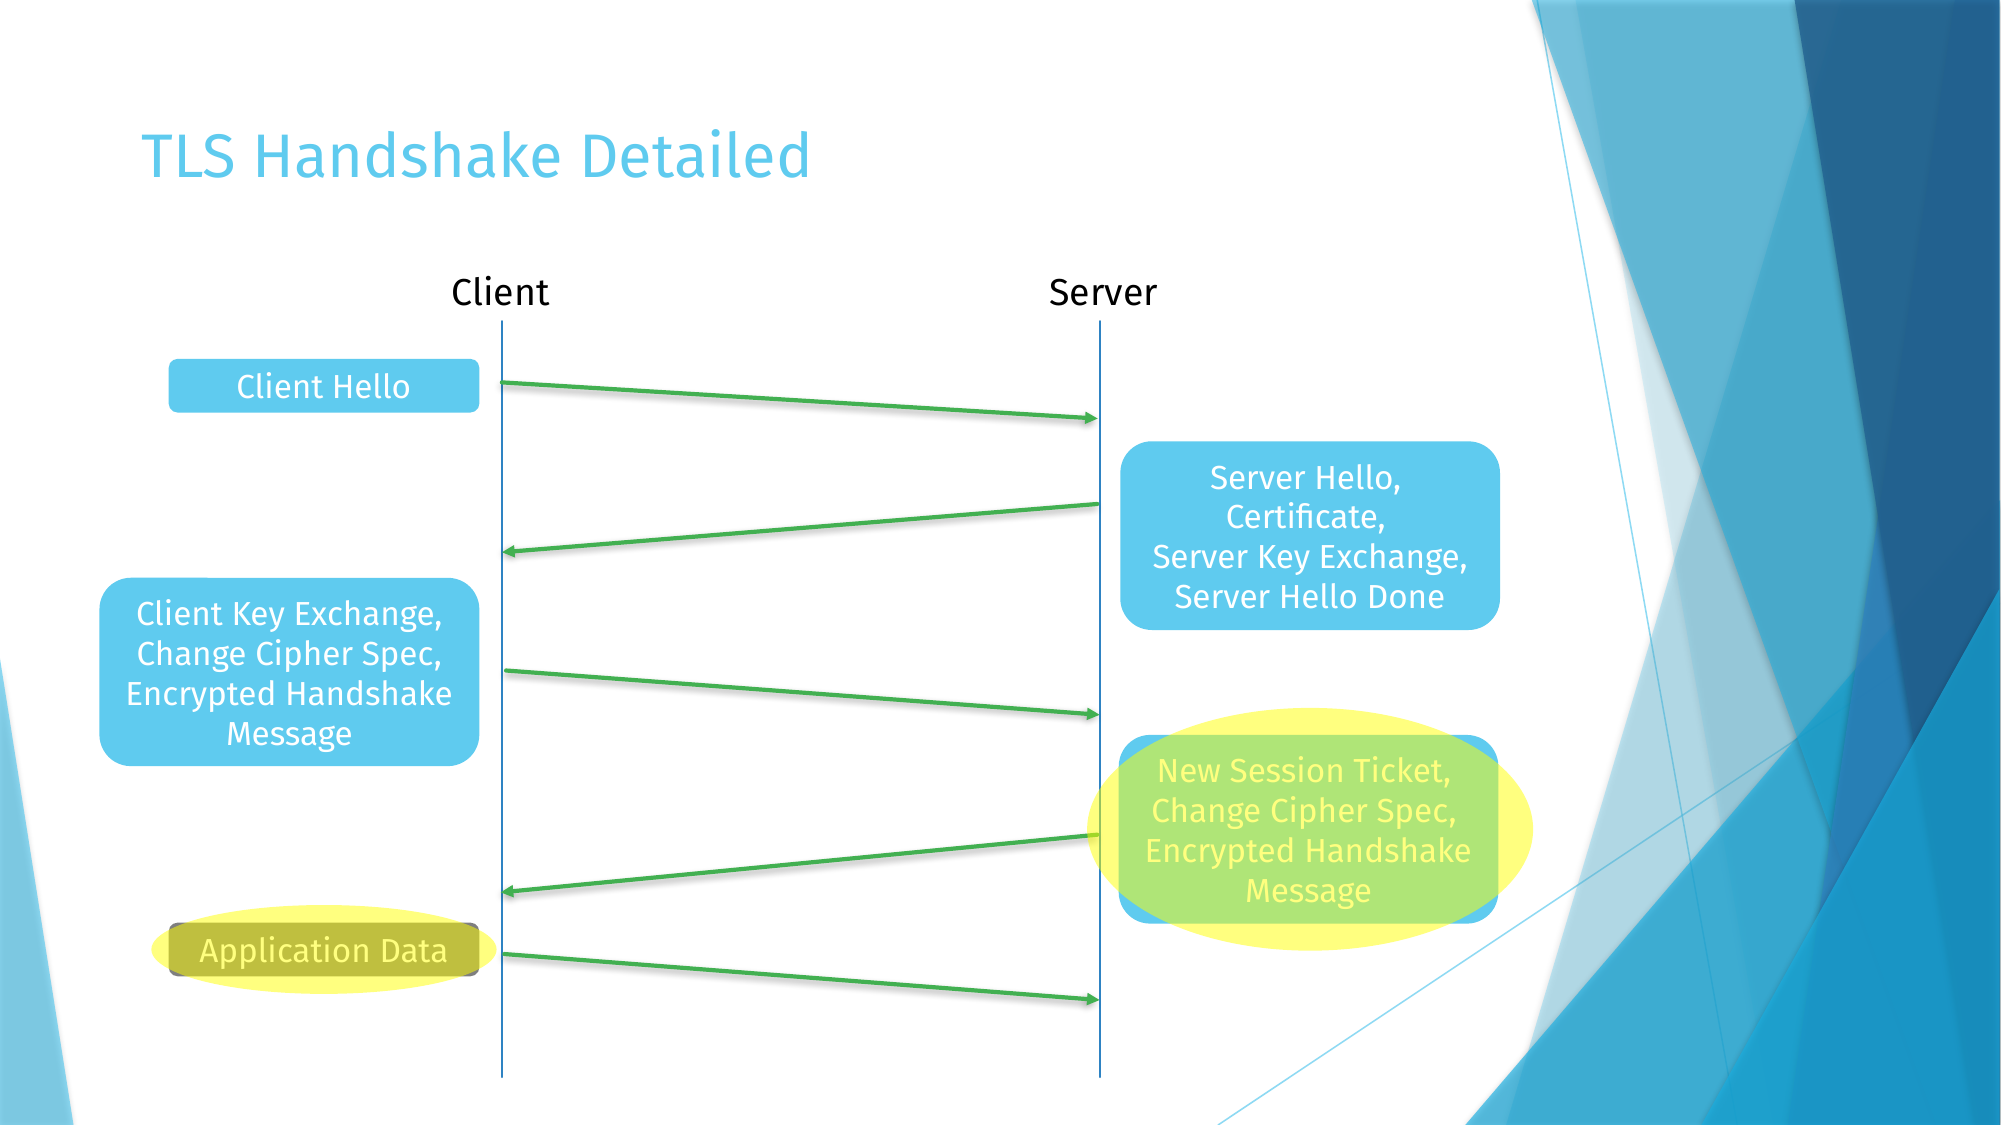

TLS Handshake Detailed
Client
Server
Client Hello
Server Hello,
Certificate,
Server Key Exchange,
Server Hello Done
Client Key Exchange,
Change Cipher Spec,
Encrypted Handshake Message

New Session Ticket,
Change Cipher Spec,
Encrypted Handshake Message

Application Data